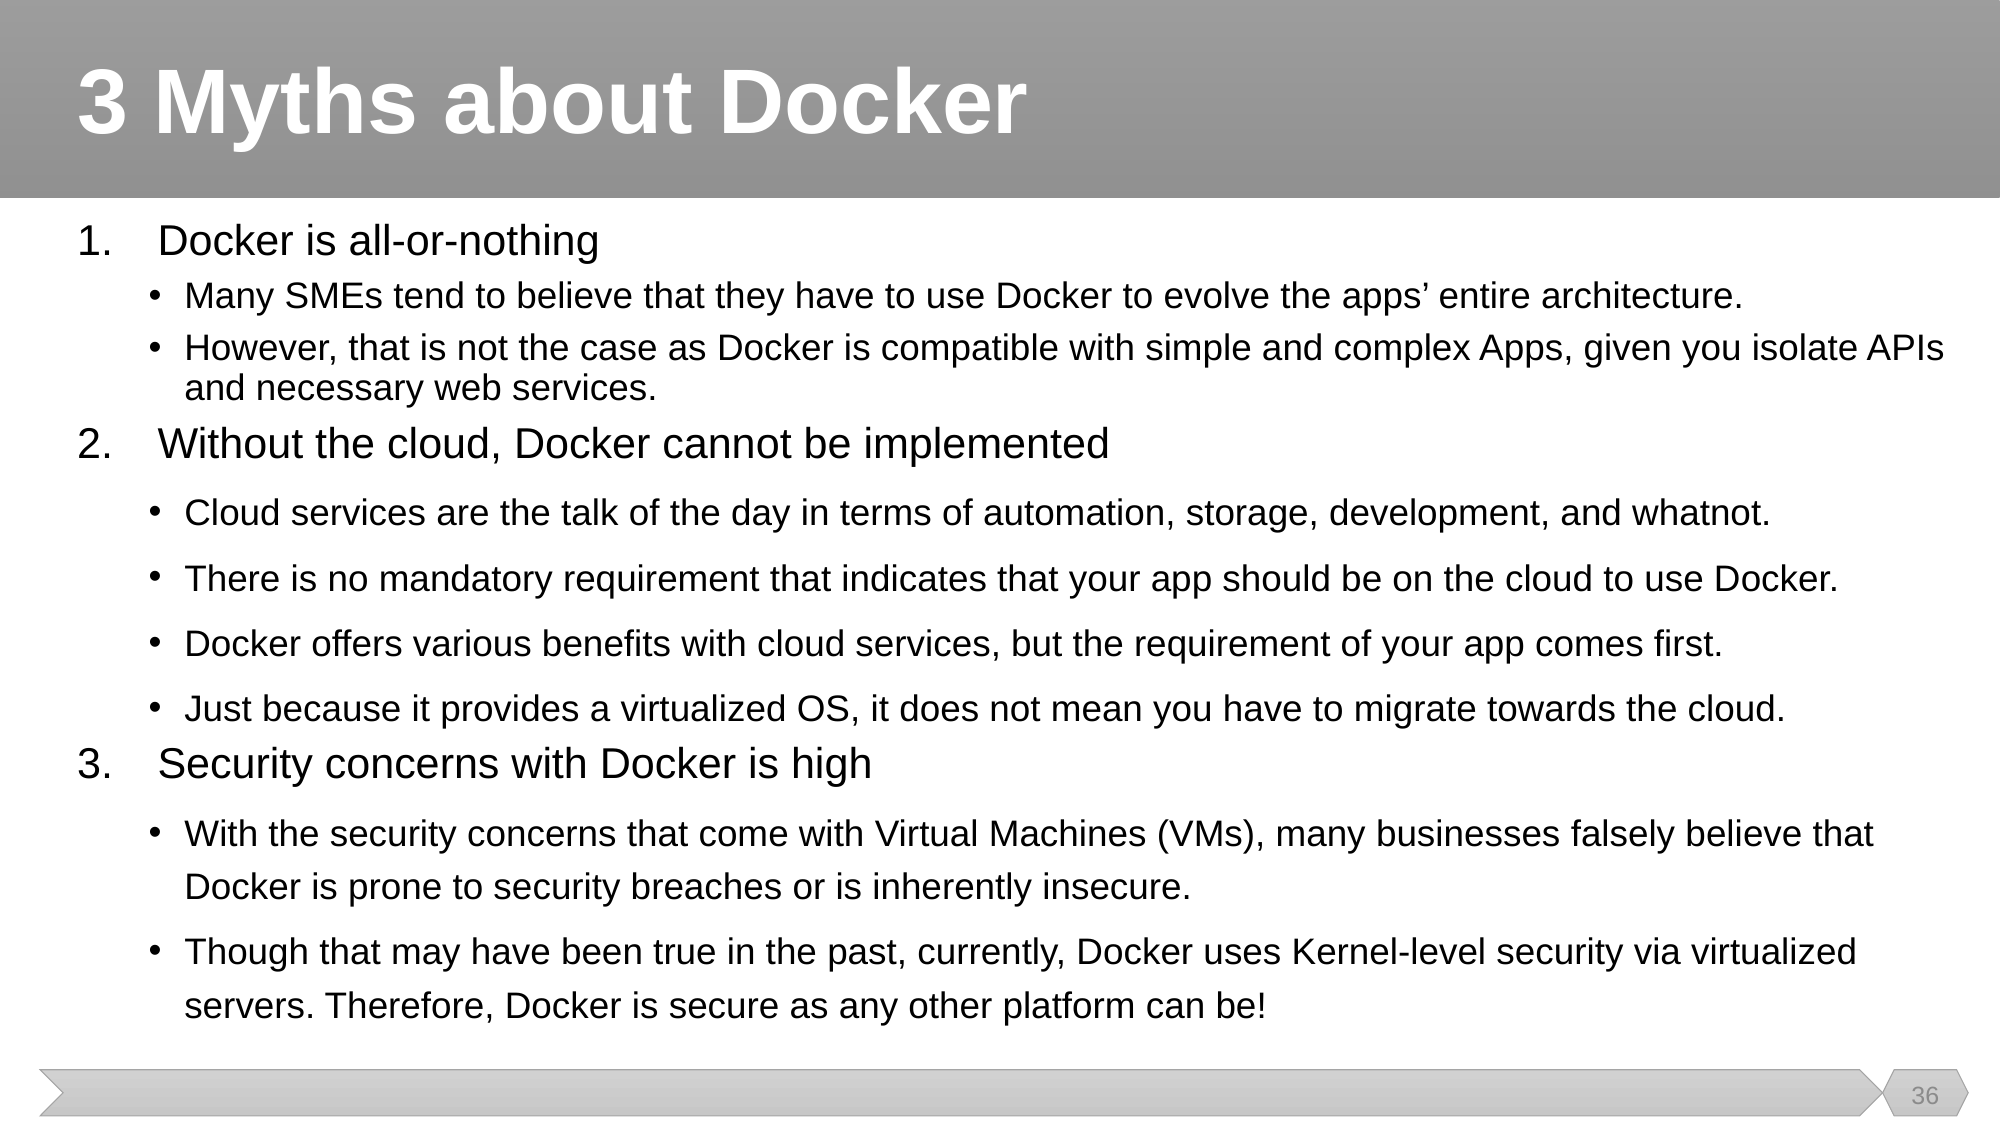

# 3 Myths about Docker
Docker is all-or-nothing
Many SMEs tend to believe that they have to use Docker to evolve the apps’ entire architecture.
However, that is not the case as Docker is compatible with simple and complex Apps, given you isolate APIs and necessary web services.
Without the cloud, Docker cannot be implemented
Cloud services are the talk of the day in terms of automation, storage, development, and whatnot.
There is no mandatory requirement that indicates that your app should be on the cloud to use Docker.
Docker offers various benefits with cloud services, but the requirement of your app comes first.
Just because it provides a virtualized OS, it does not mean you have to migrate towards the cloud.
Security concerns with Docker is high
With the security concerns that come with Virtual Machines (VMs), many businesses falsely believe that Docker is prone to security breaches or is inherently insecure.
Though that may have been true in the past, currently, Docker uses Kernel-level security via virtualized servers. Therefore, Docker is secure as any other platform can be!
36